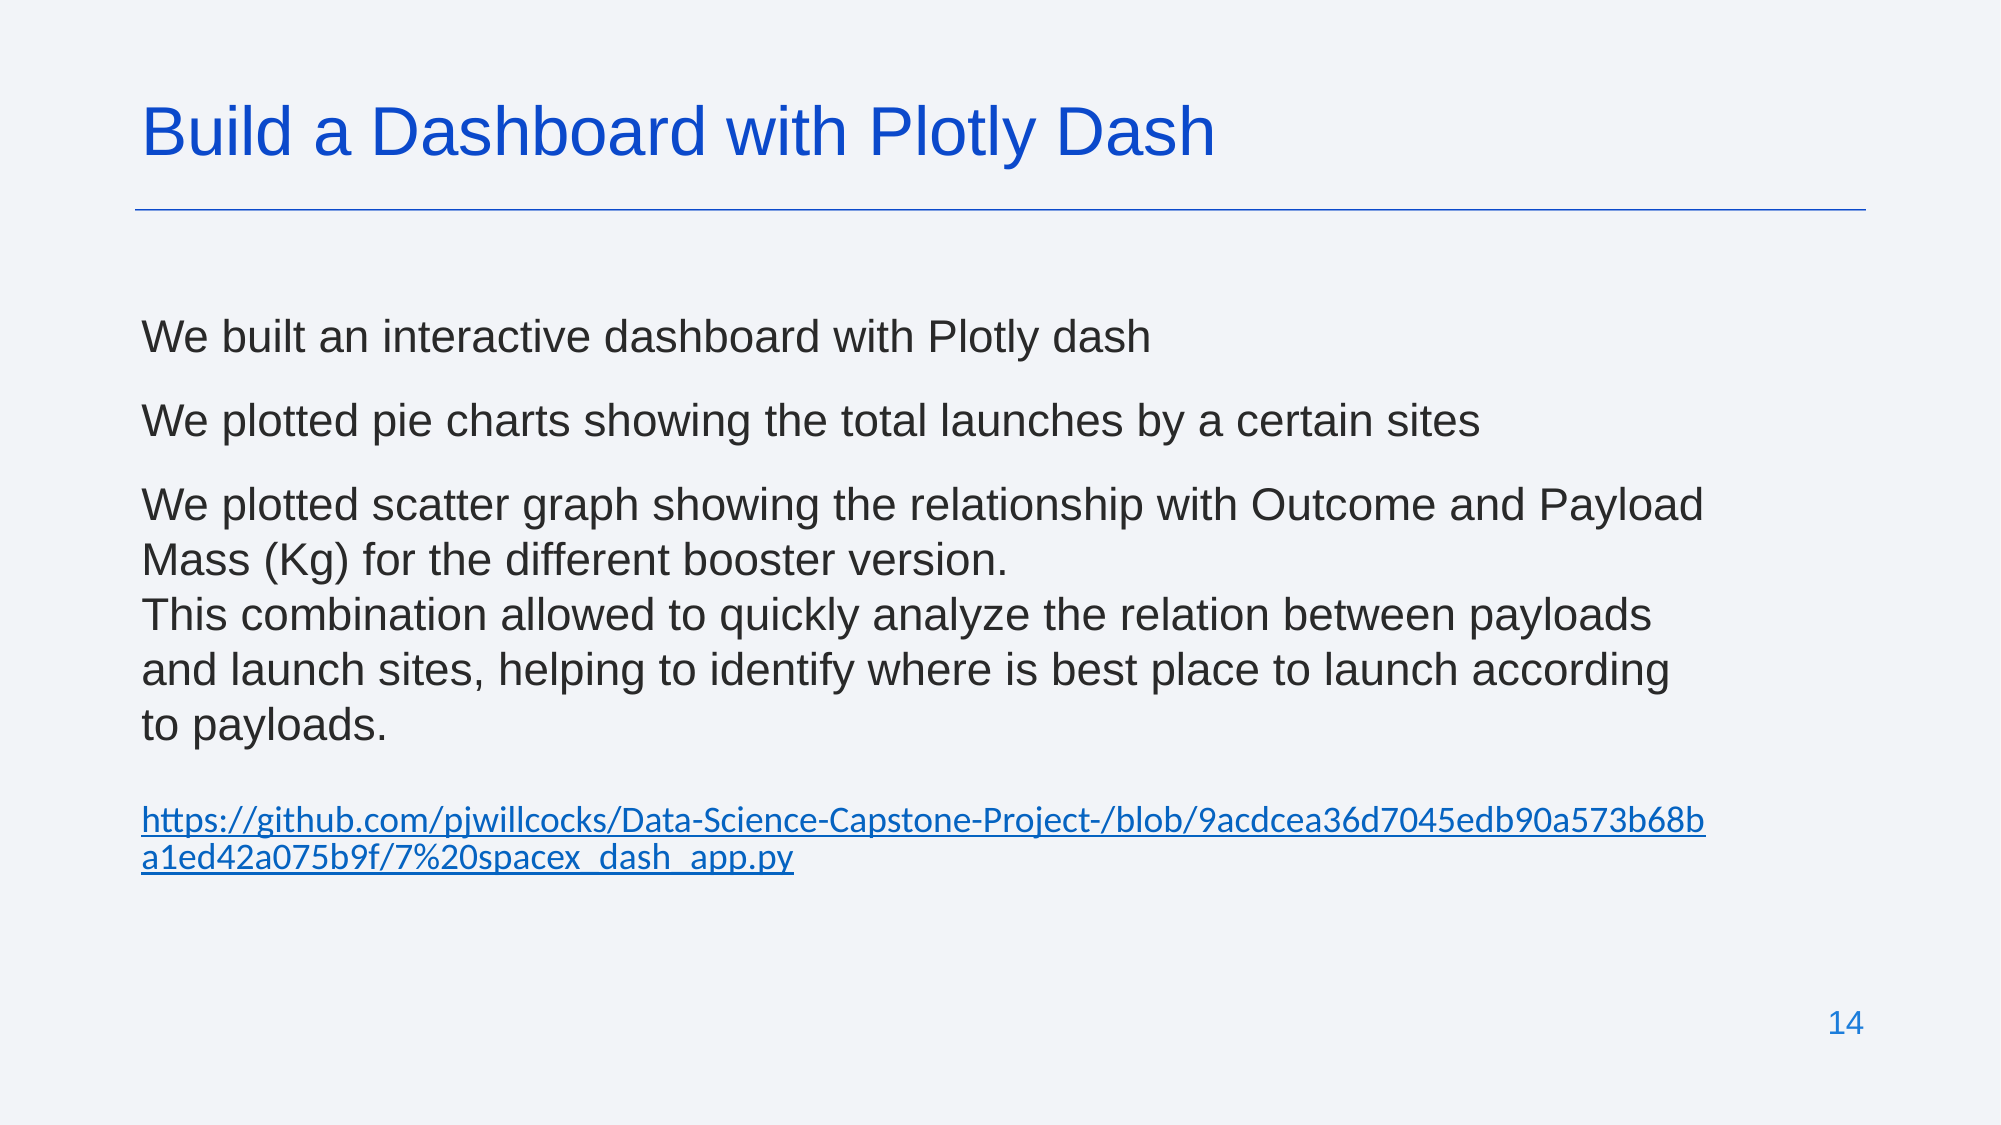

Build a Dashboard with Plotly Dash
We built an interactive dashboard with Plotly dash
We plotted pie charts showing the total launches by a certain sites
We plotted scatter graph showing the relationship with Outcome and Payload Mass (Kg) for the different booster version.
This combination allowed to quickly analyze the relation between payloads and launch sites, helping to identify where is best place to launch according to payloads.

https://github.com/pjwillcocks/Data-Science-Capstone-Project-/blob/9acdcea36d7045edb90a573b68ba1ed42a075b9f/7%20spacex_dash_app.py
14